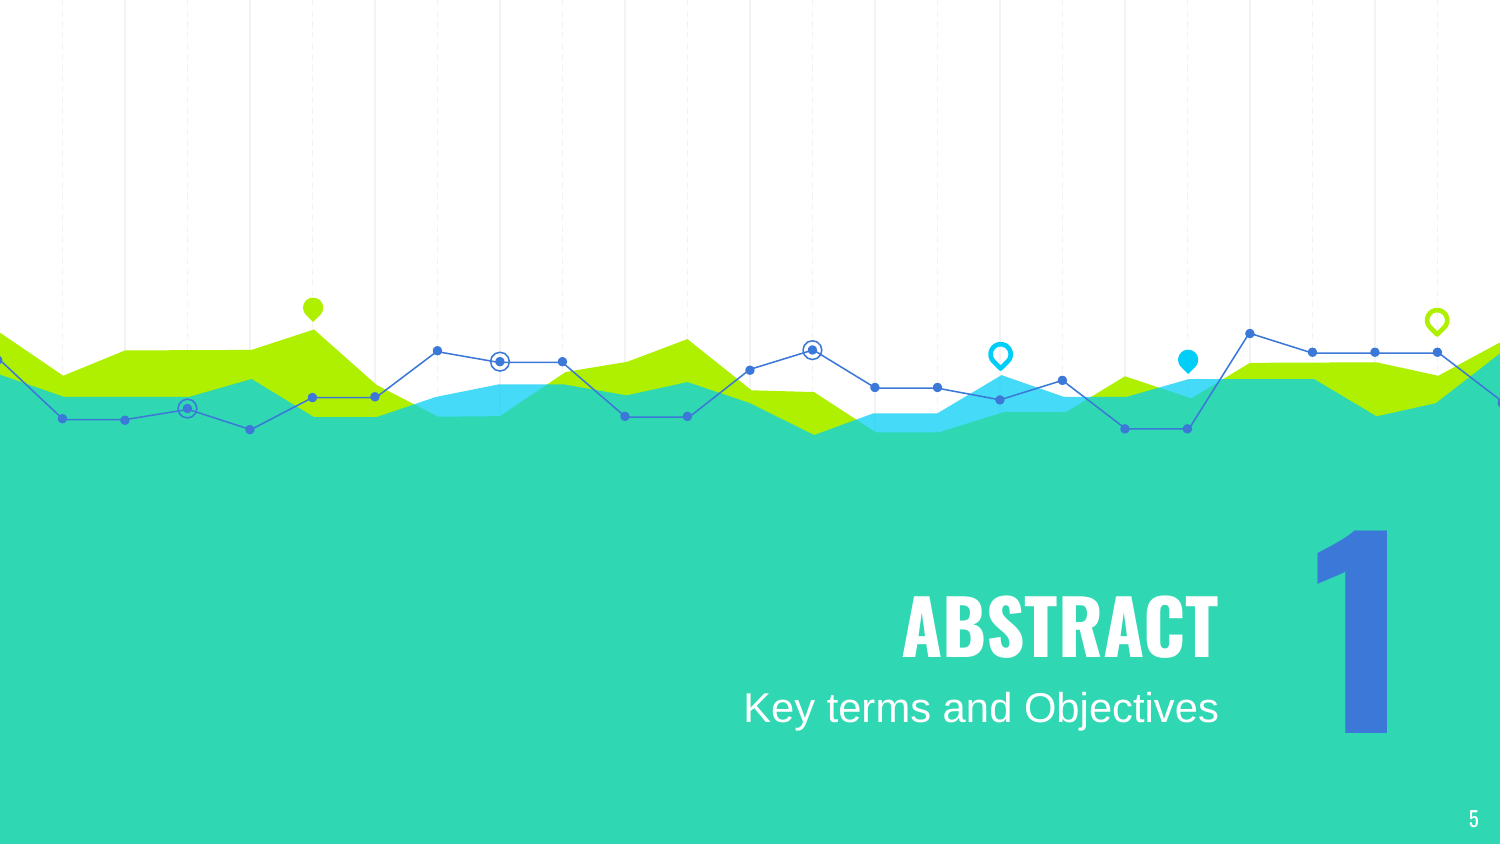

# ABSTRACT
1
Key terms and Objectives
5